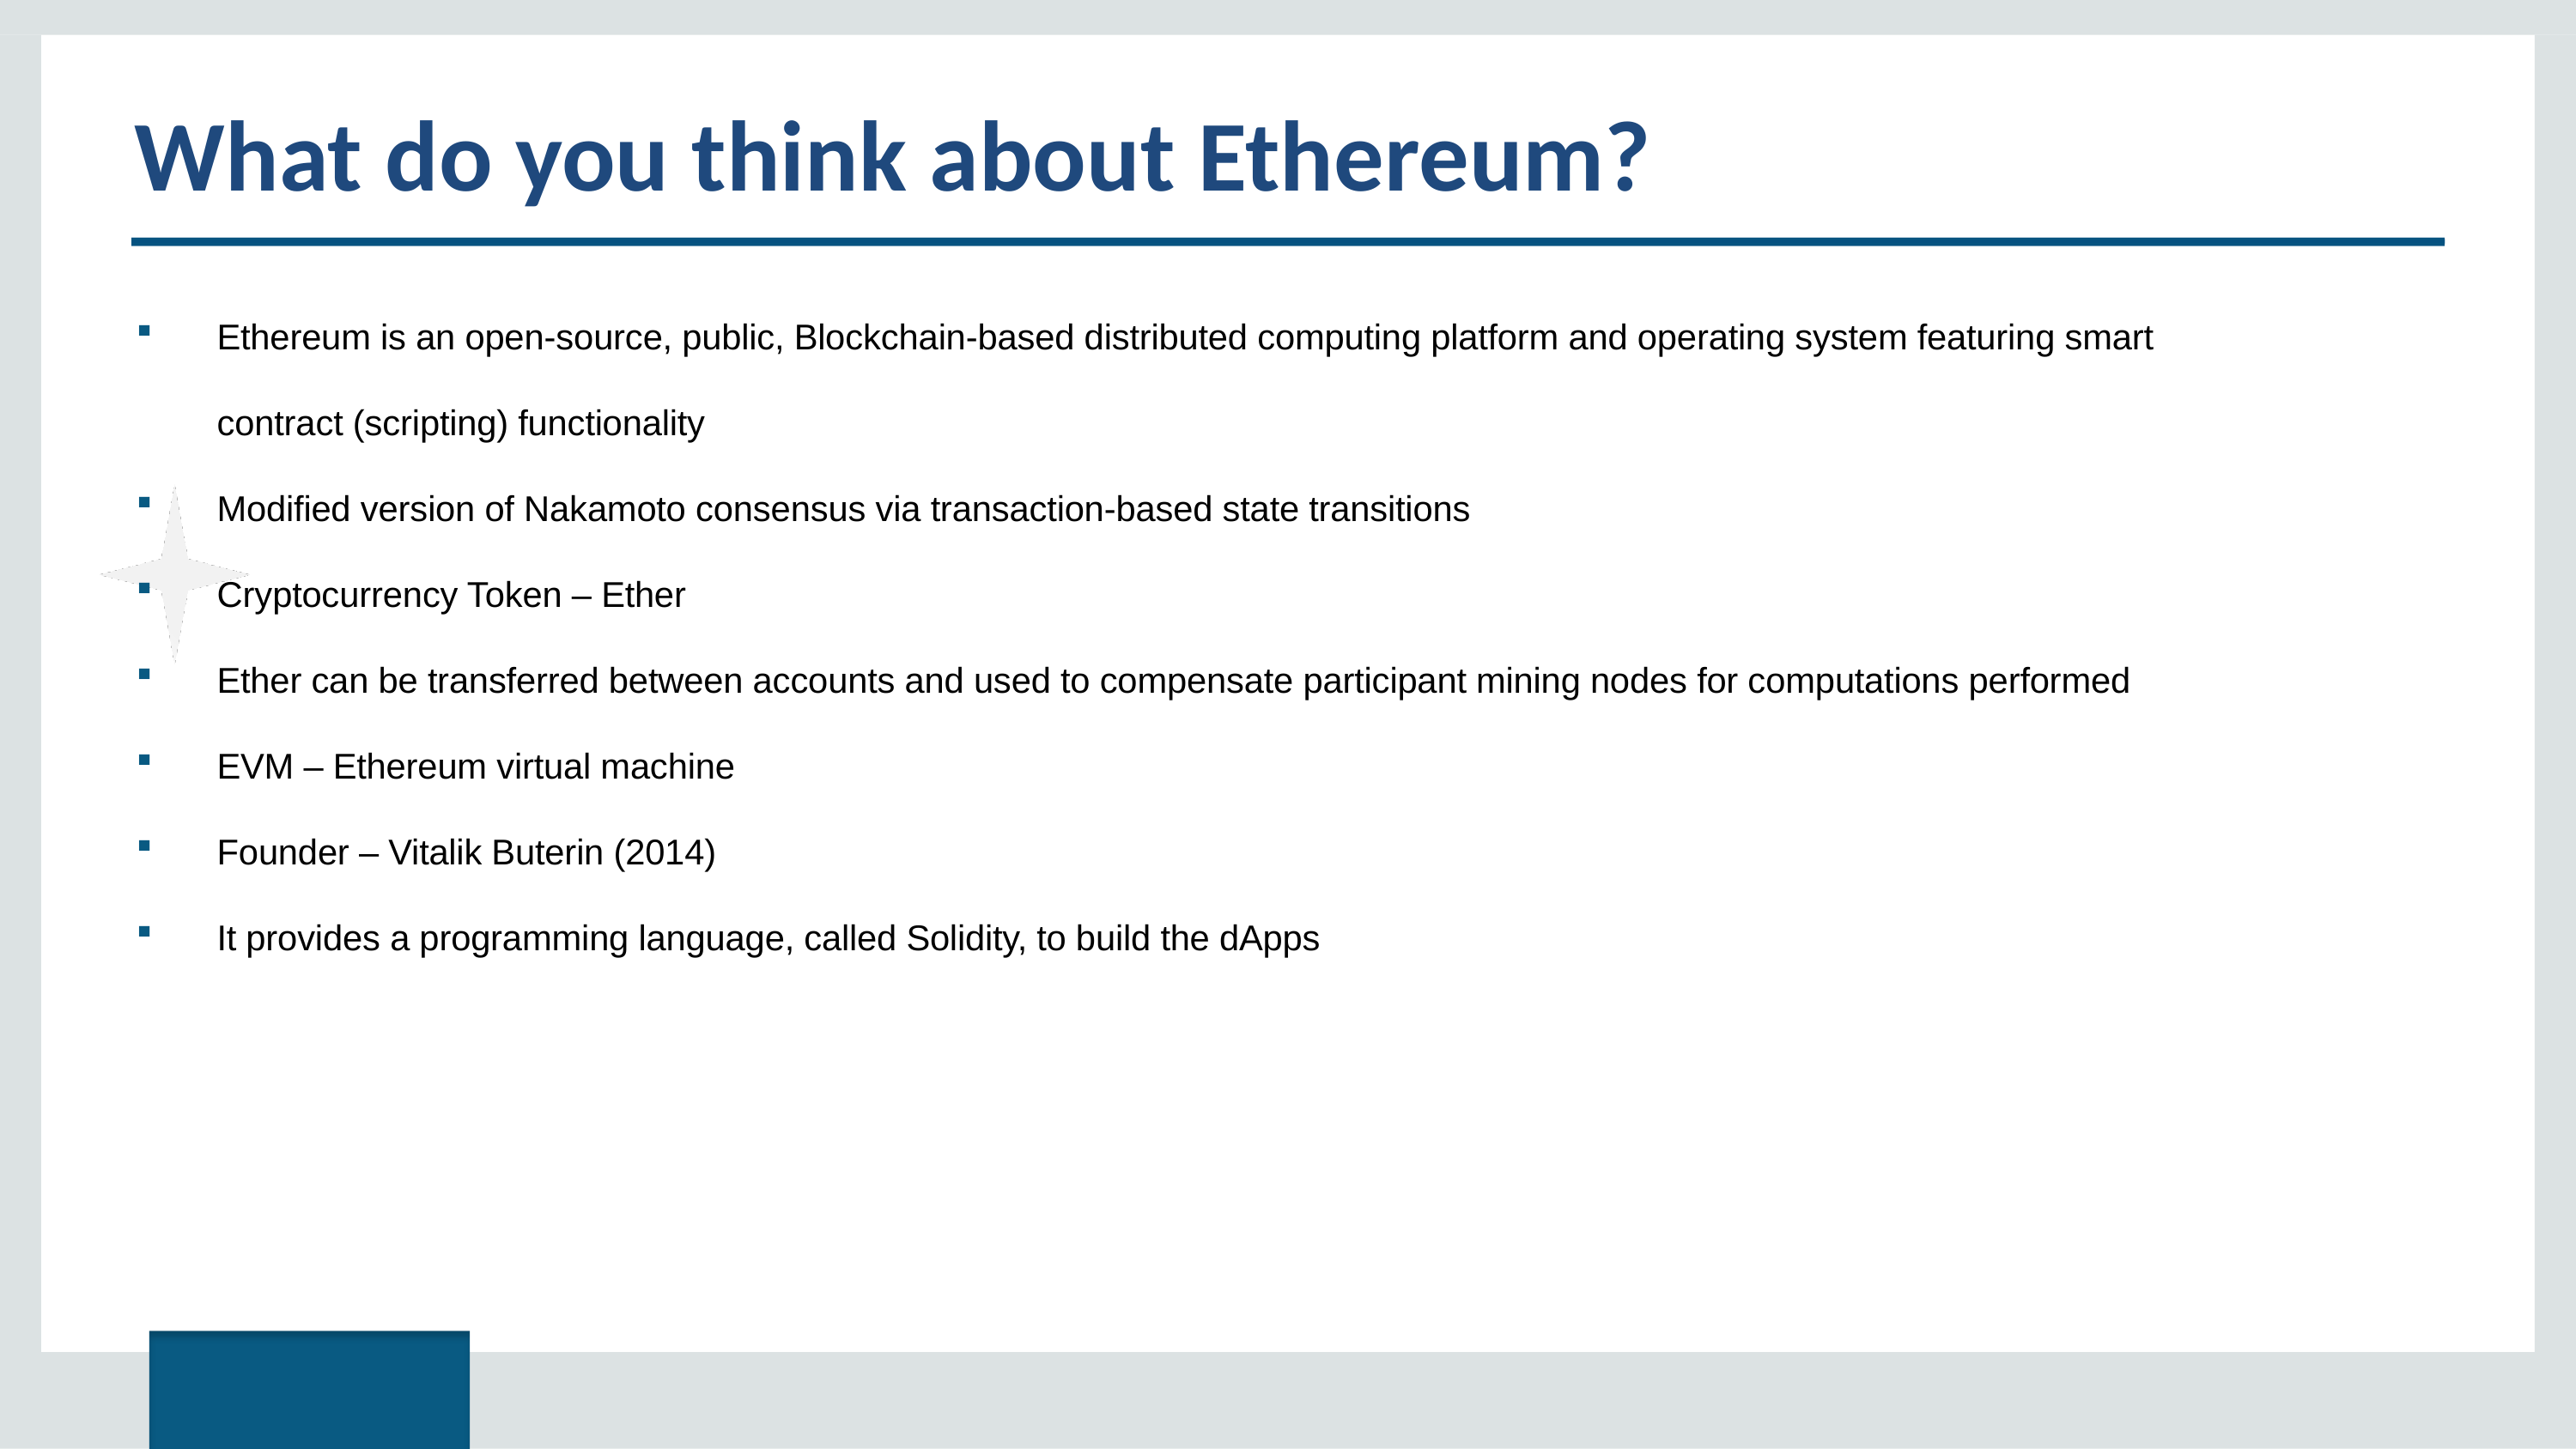

# What do you think about Ethereum?

Ethereum is an open-source, public, Blockchain-based distributed computing platform and operating system featuring smart contract (scripting) functionality
Modified version of Nakamoto consensus via transaction-based state transitions
Cryptocurrency Token – Ether
Ether can be transferred between accounts and used to compensate participant mining nodes for computations performed
EVM – Ethereum virtual machine
Founder – Vitalik Buterin (2014)
It provides a programming language, called Solidity, to build the dApps